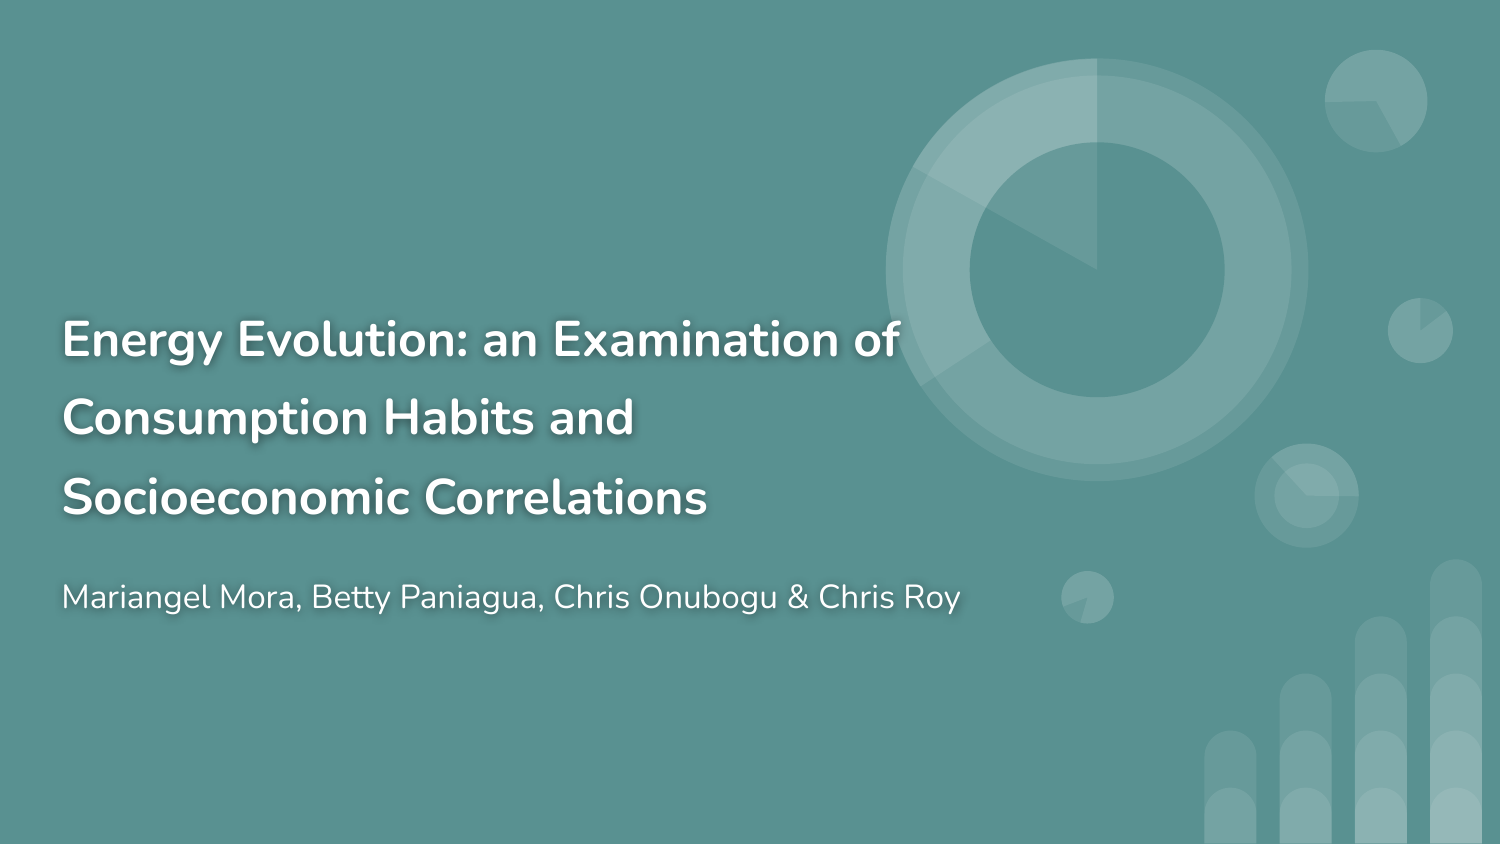

# Energy Evolution: an Examination of Consumption Habits and Socioeconomic Correlations
Mariangel Mora, Betty Paniagua, Chris Onubogu & Chris Roy